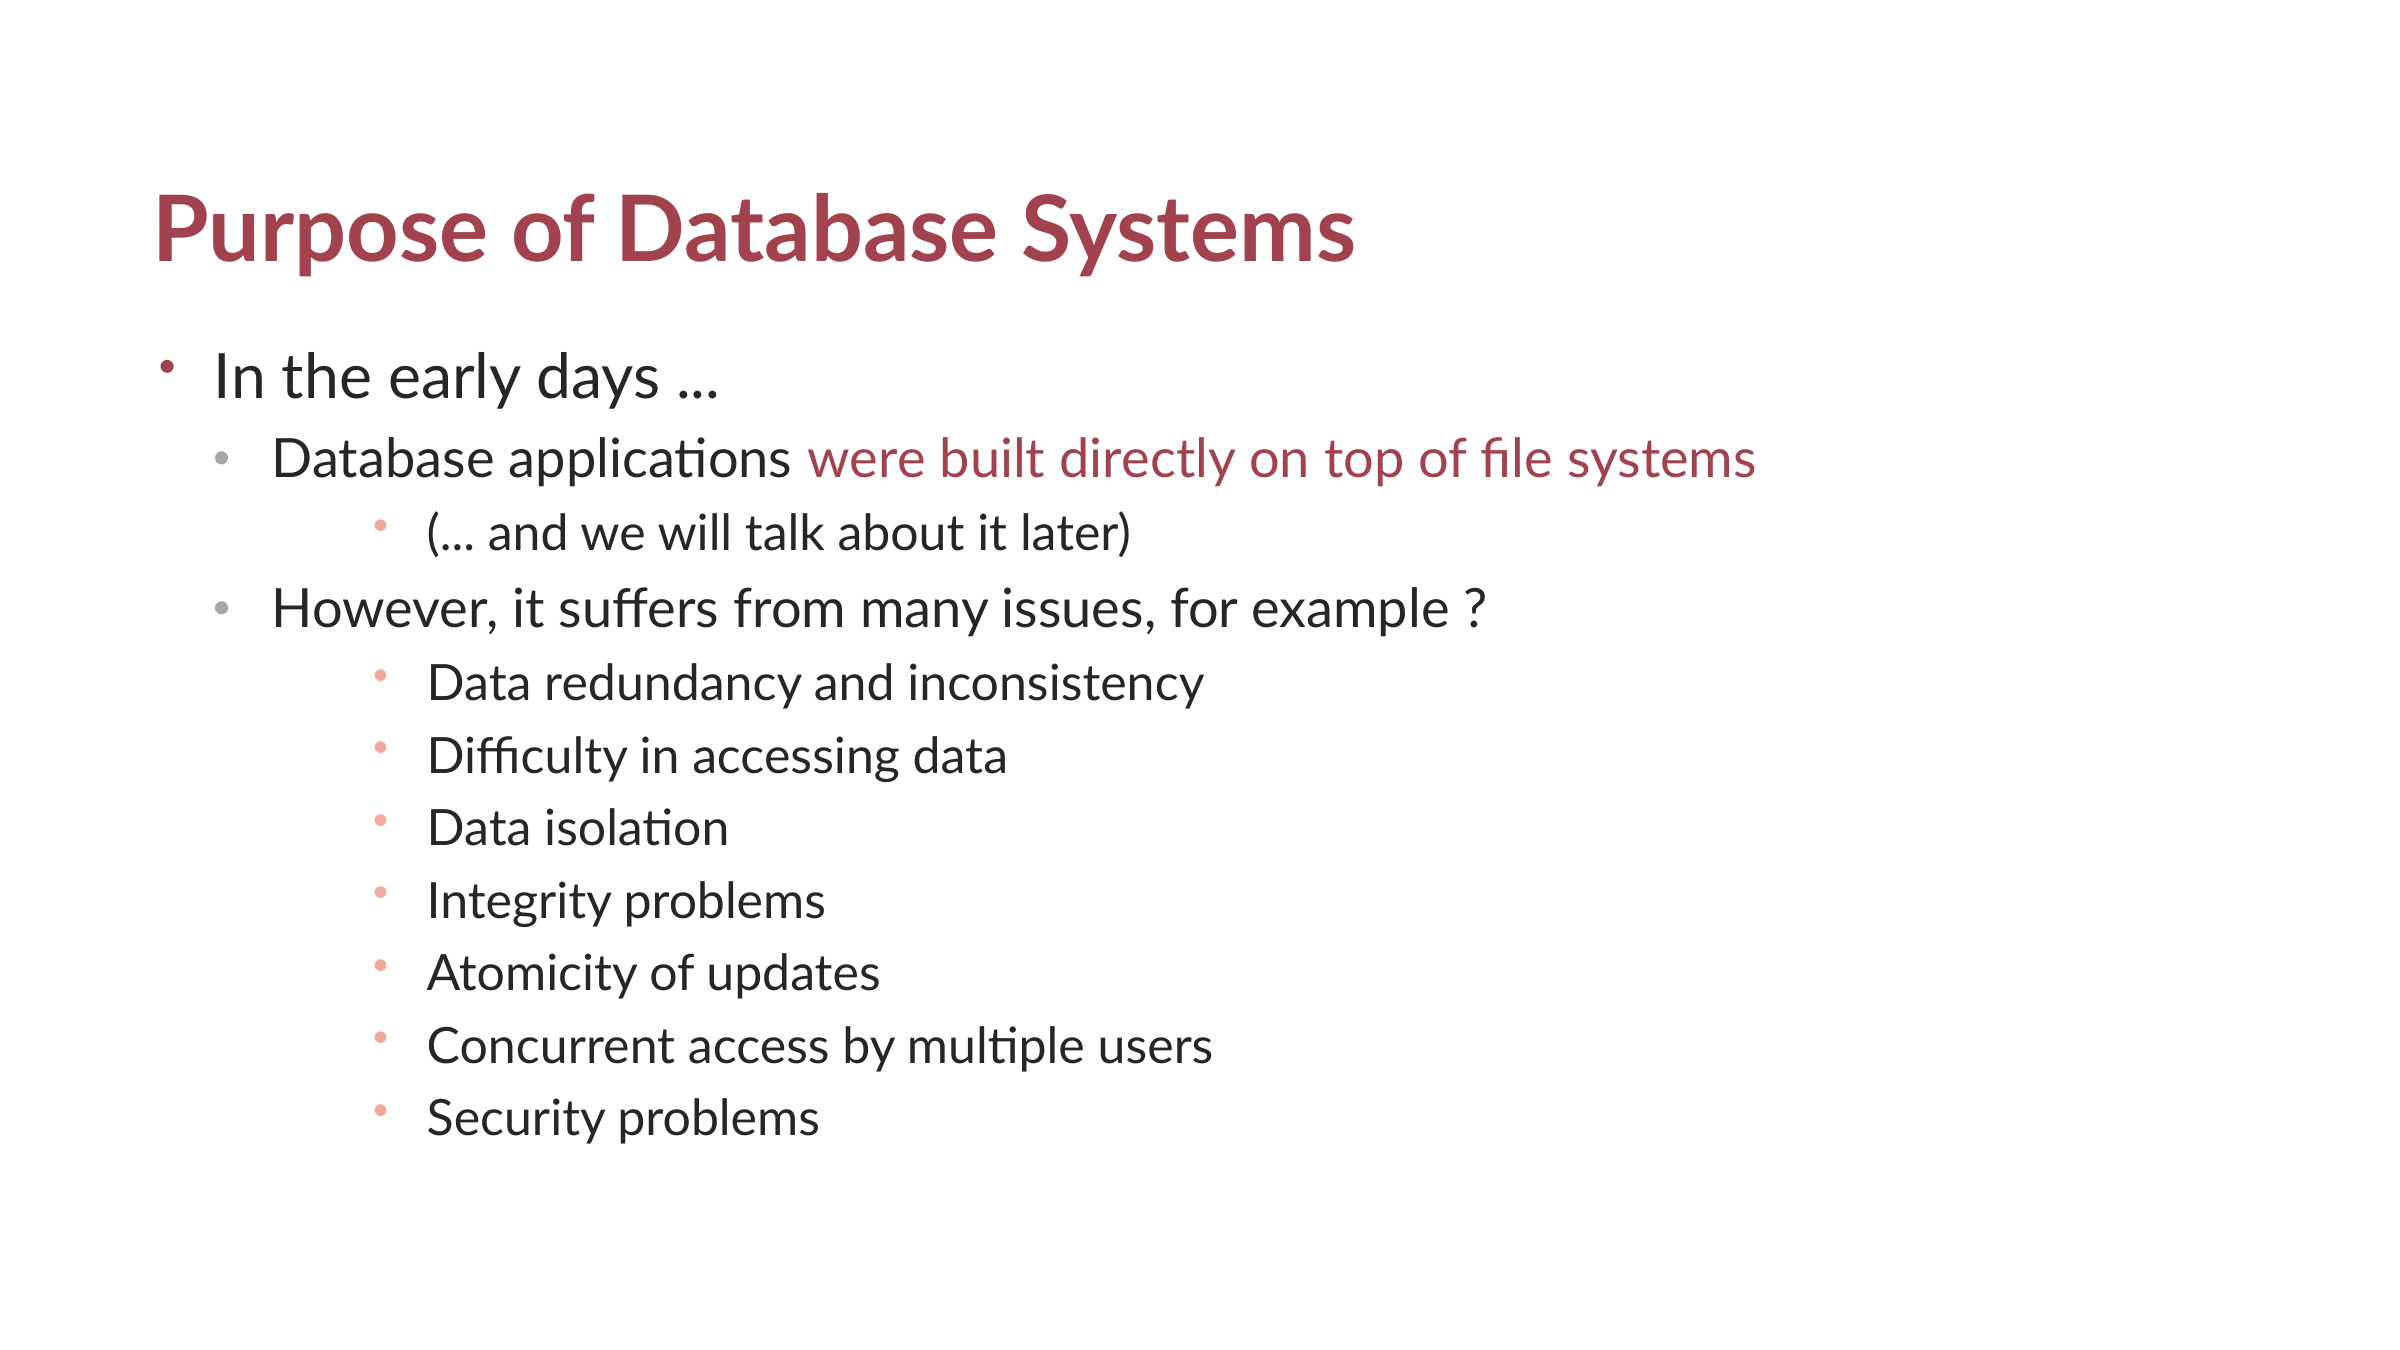

# Purpose of Database Systems
In the early days ...
Database applications were built directly on top of file systems
(... and we will talk about it later)
However, it suffers from many issues, for example ?
Data redundancy and inconsistency
Difficulty in accessing data
Data isolation
Integrity problems
Atomicity of updates
Concurrent access by multiple users
Security problems